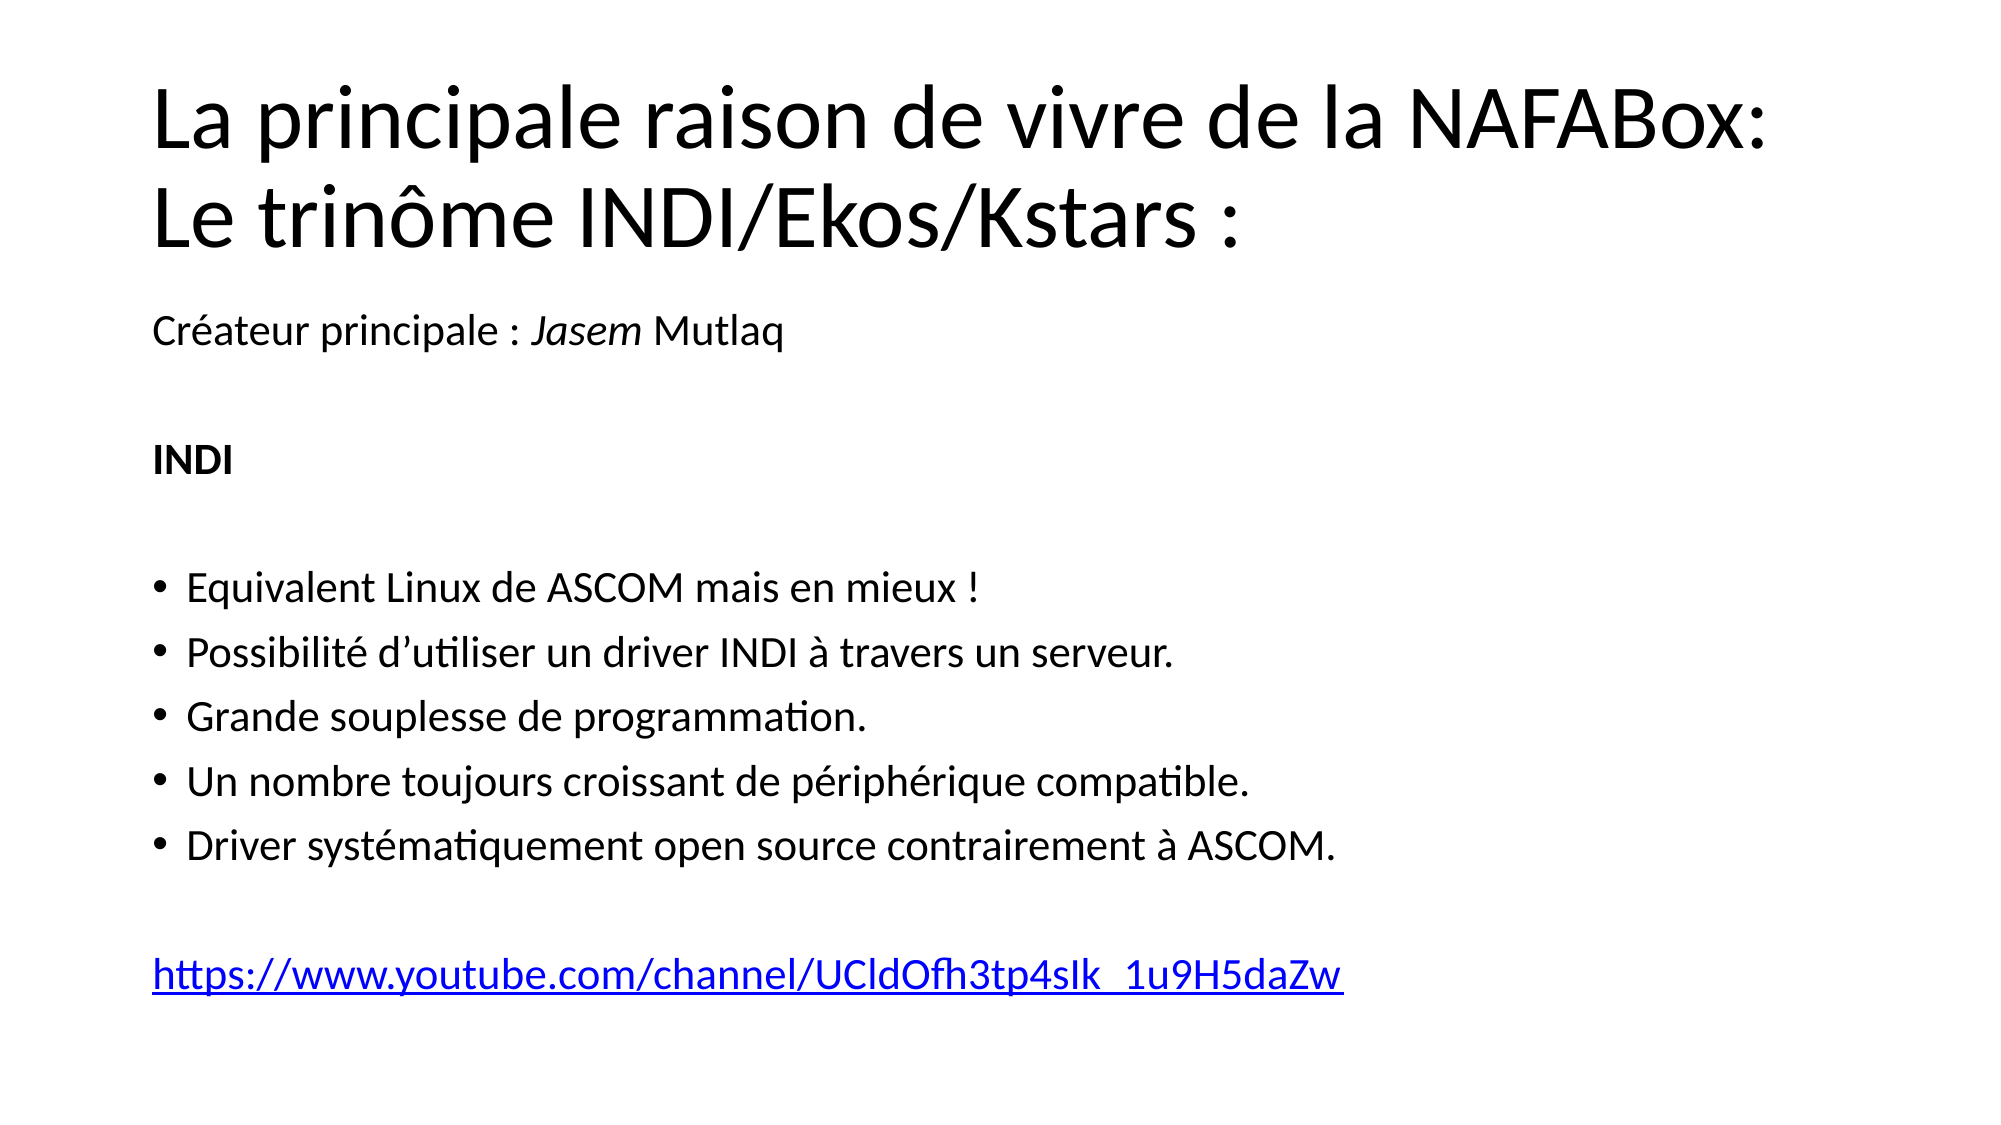

La principale raison de vivre de la NAFABox:
Le trinôme INDI/Ekos/Kstars :
Créateur principale : Jasem Mutlaq

INDI

Equivalent Linux de ASCOM mais en mieux !
Possibilité d’utiliser un driver INDI à travers un serveur.
Grande souplesse de programmation.
Un nombre toujours croissant de périphérique compatible.
Driver systématiquement open source contrairement à ASCOM.

https://www.youtube.com/channel/UCldOfh3tp4sIk_1u9H5daZw